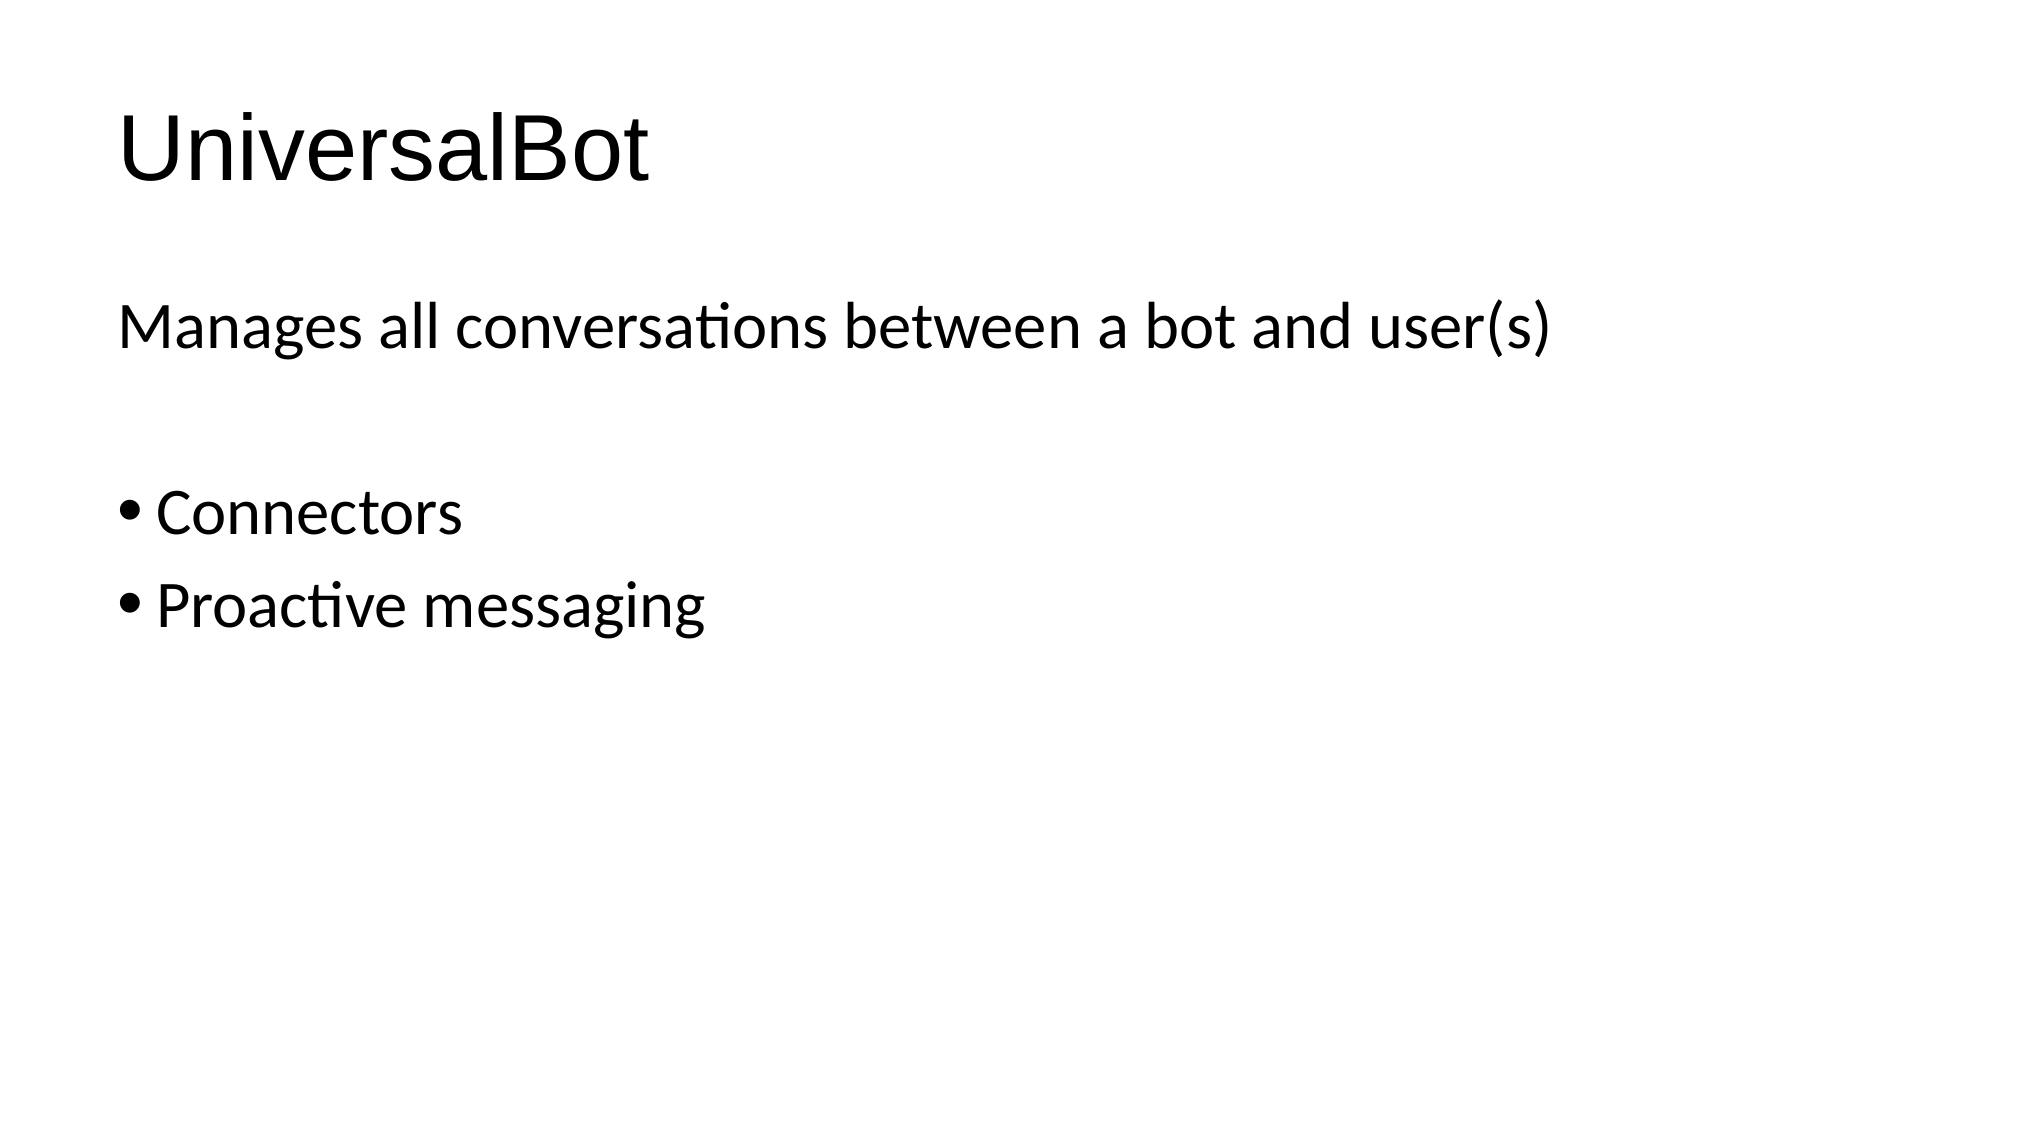

# UniversalBot
Manages all conversations between a bot and user(s)

Connectors
Proactive messaging